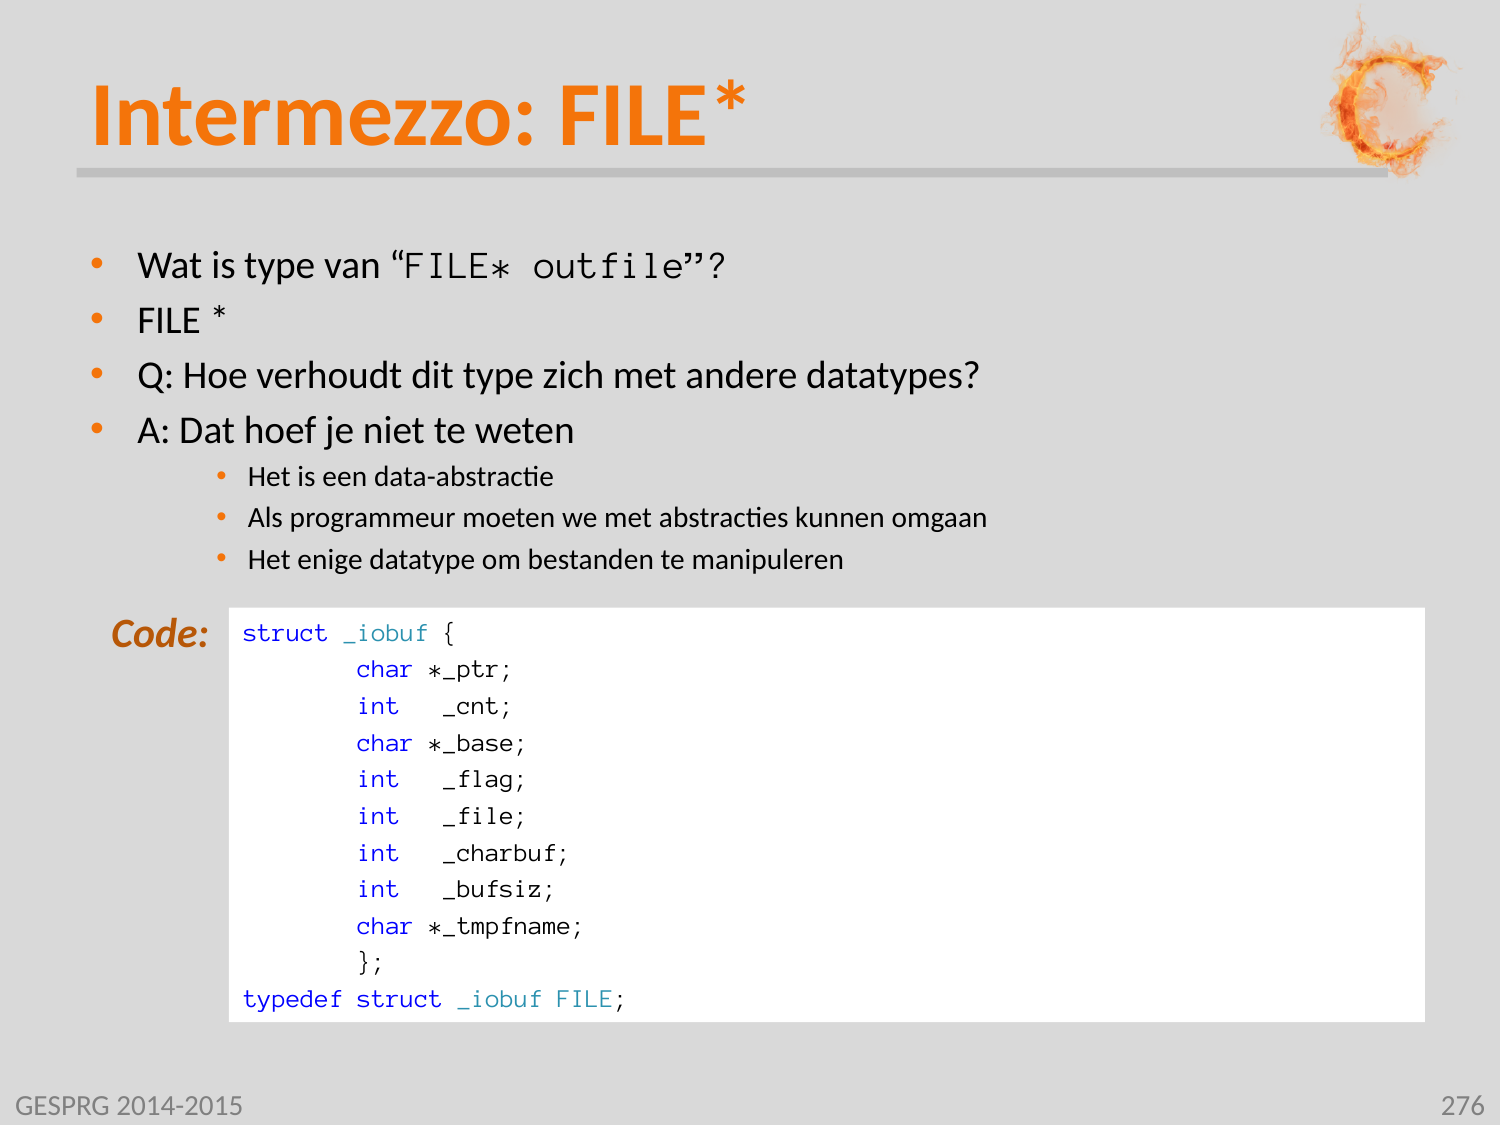

# Intermezzo: FILE*
Wat is type van “FILE* outfile”?
FILE *
Q: Hoe verhoudt dit type zich met andere datatypes?
A: Dat hoef je niet te weten
Het is een data-abstractie
Als programmeur moeten we met abstracties kunnen omgaan
Het enige datatype om bestanden te manipuleren

struct _iobuf {
        char *_ptr;
        int   _cnt;
        char *_base;
        int   _flag;
        int   _file;
        int   _charbuf;
        int   _bufsiz;
        char *_tmpfname;
        };
typedef struct _iobuf FILE;
GESPRG 2014-2015
276